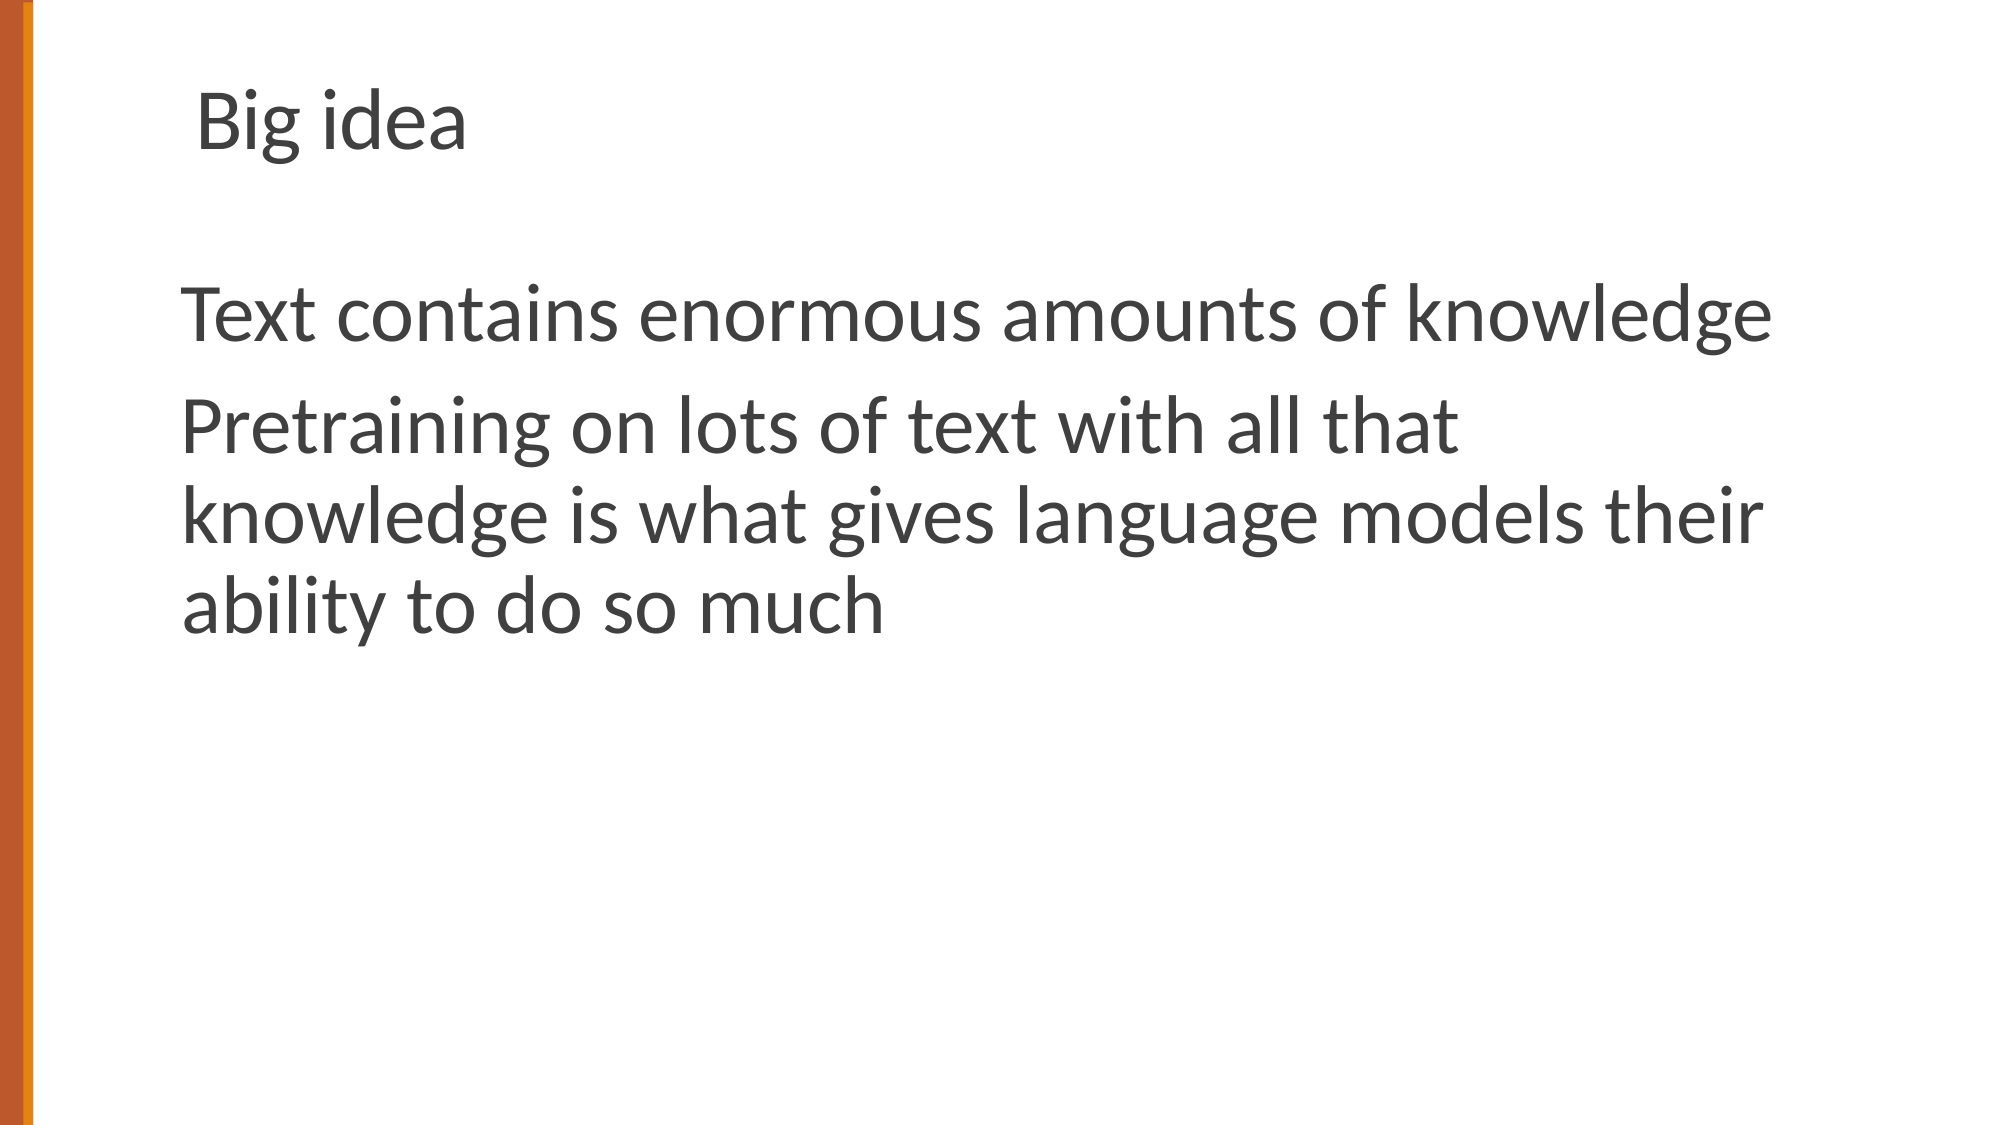

# Big idea
Text contains enormous amounts of knowledge
Pretraining on lots of text with all that knowledge is what gives language models their ability to do so much